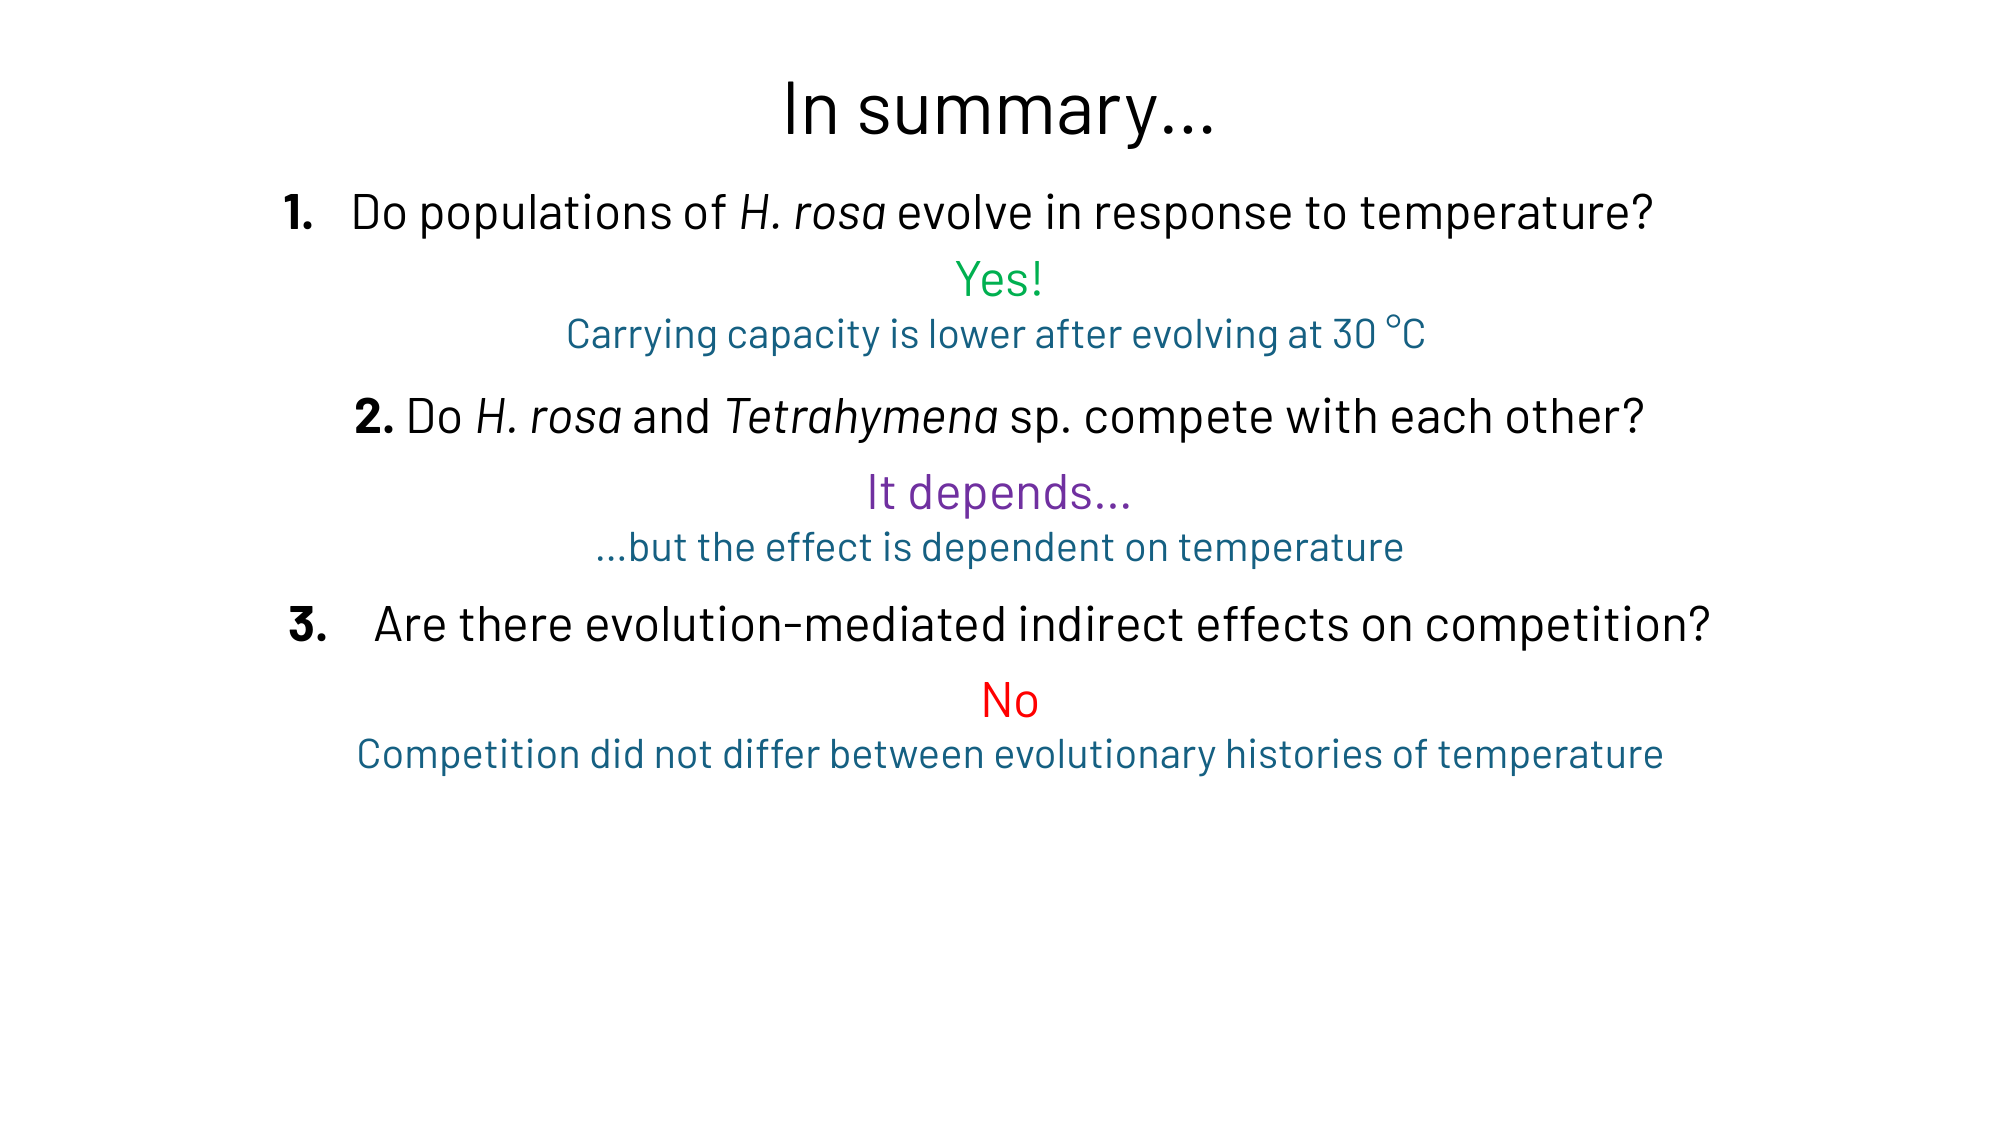

In summary…
 Do populations of H. rosa evolve in response to temperature?
Yes!
Carrying capacity is lower after evolving at 30 °C
2. Do H. rosa and Tetrahymena sp. compete with each other?
It depends…
…but the effect is dependent on temperature
 Are there evolution-mediated indirect effects on competition?
No
Competition did not differ between evolutionary histories of temperature